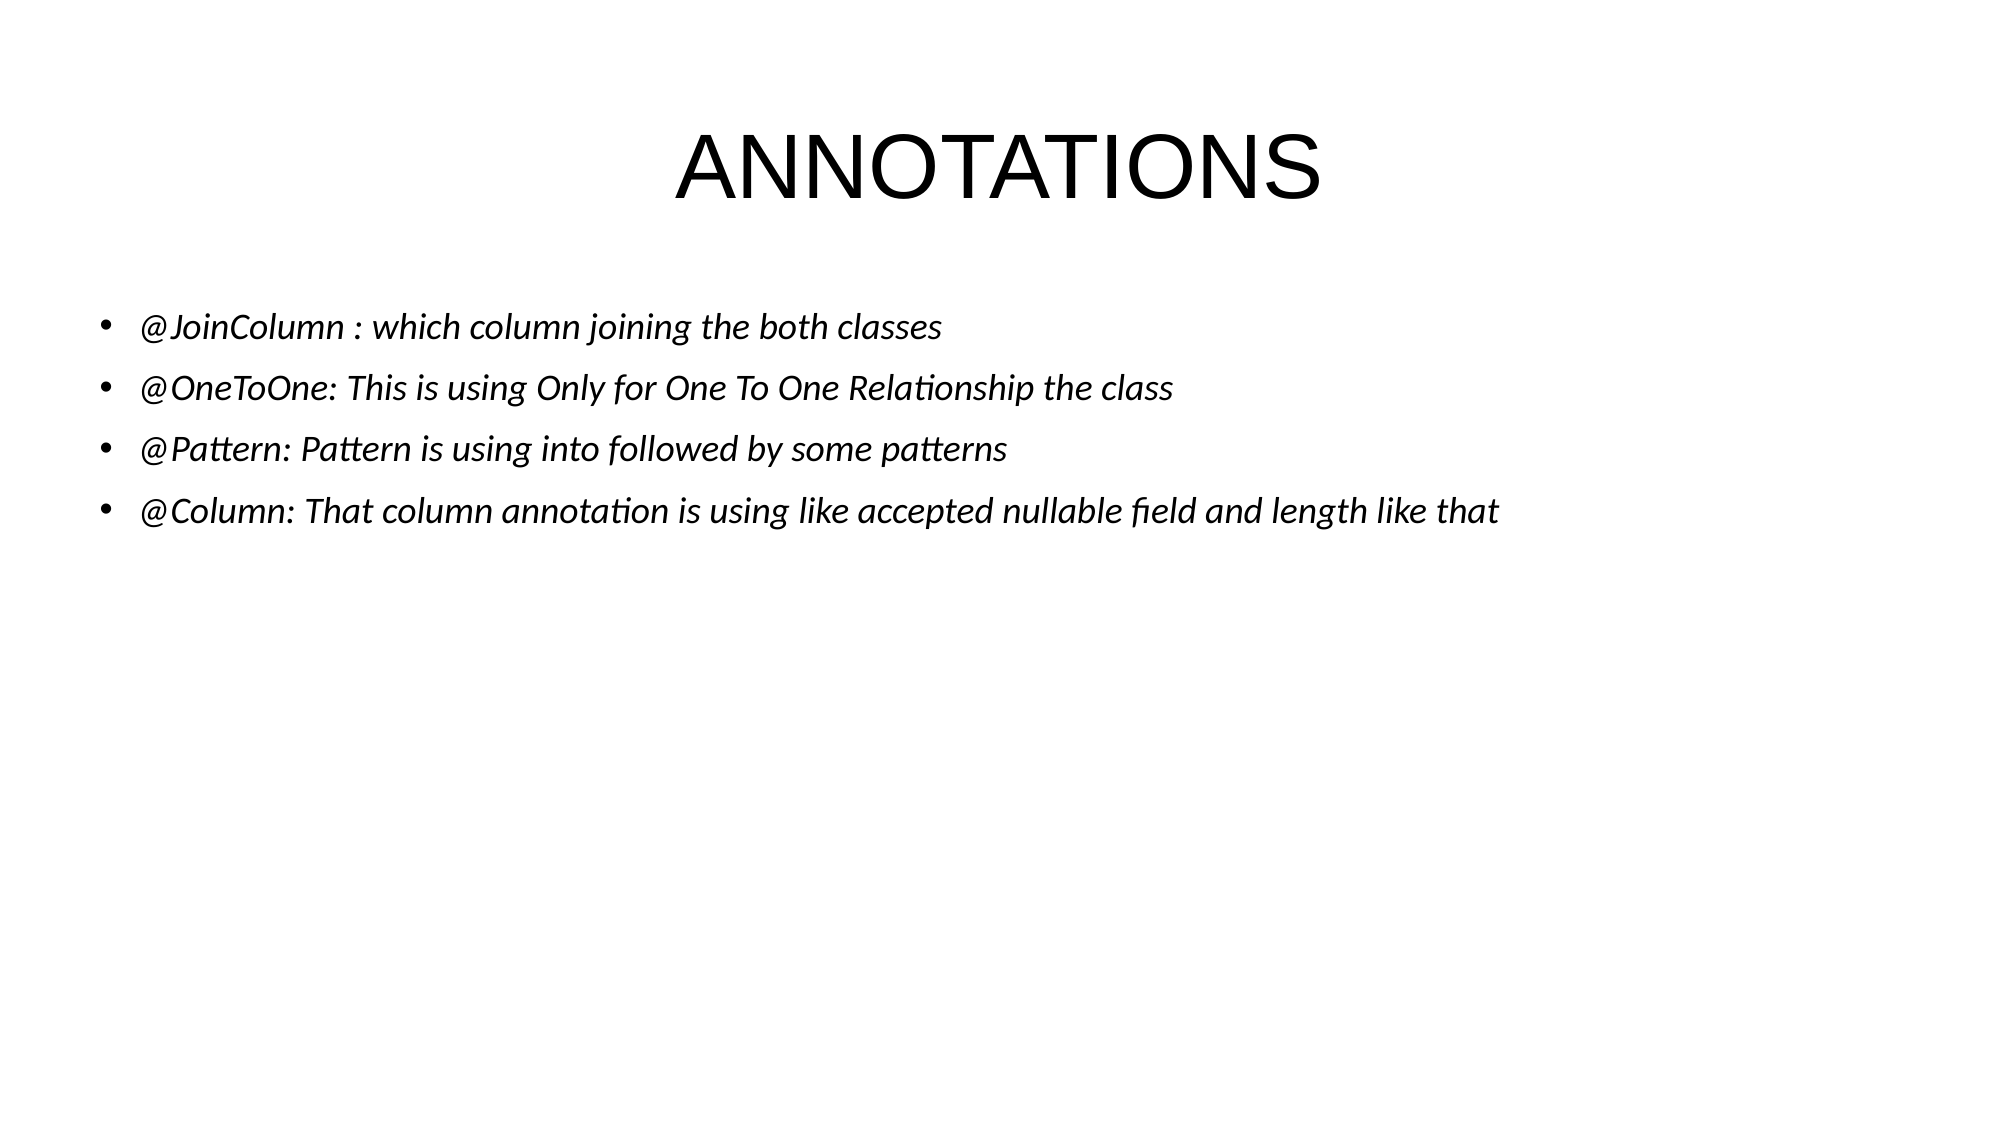

# ANNOTATIONS
@JoinColumn : which column joining the both classes
@OneToOne: This is using Only for One To One Relationship the class
@Pattern: Pattern is using into followed by some patterns
@Column: That column annotation is using like accepted nullable field and length like that